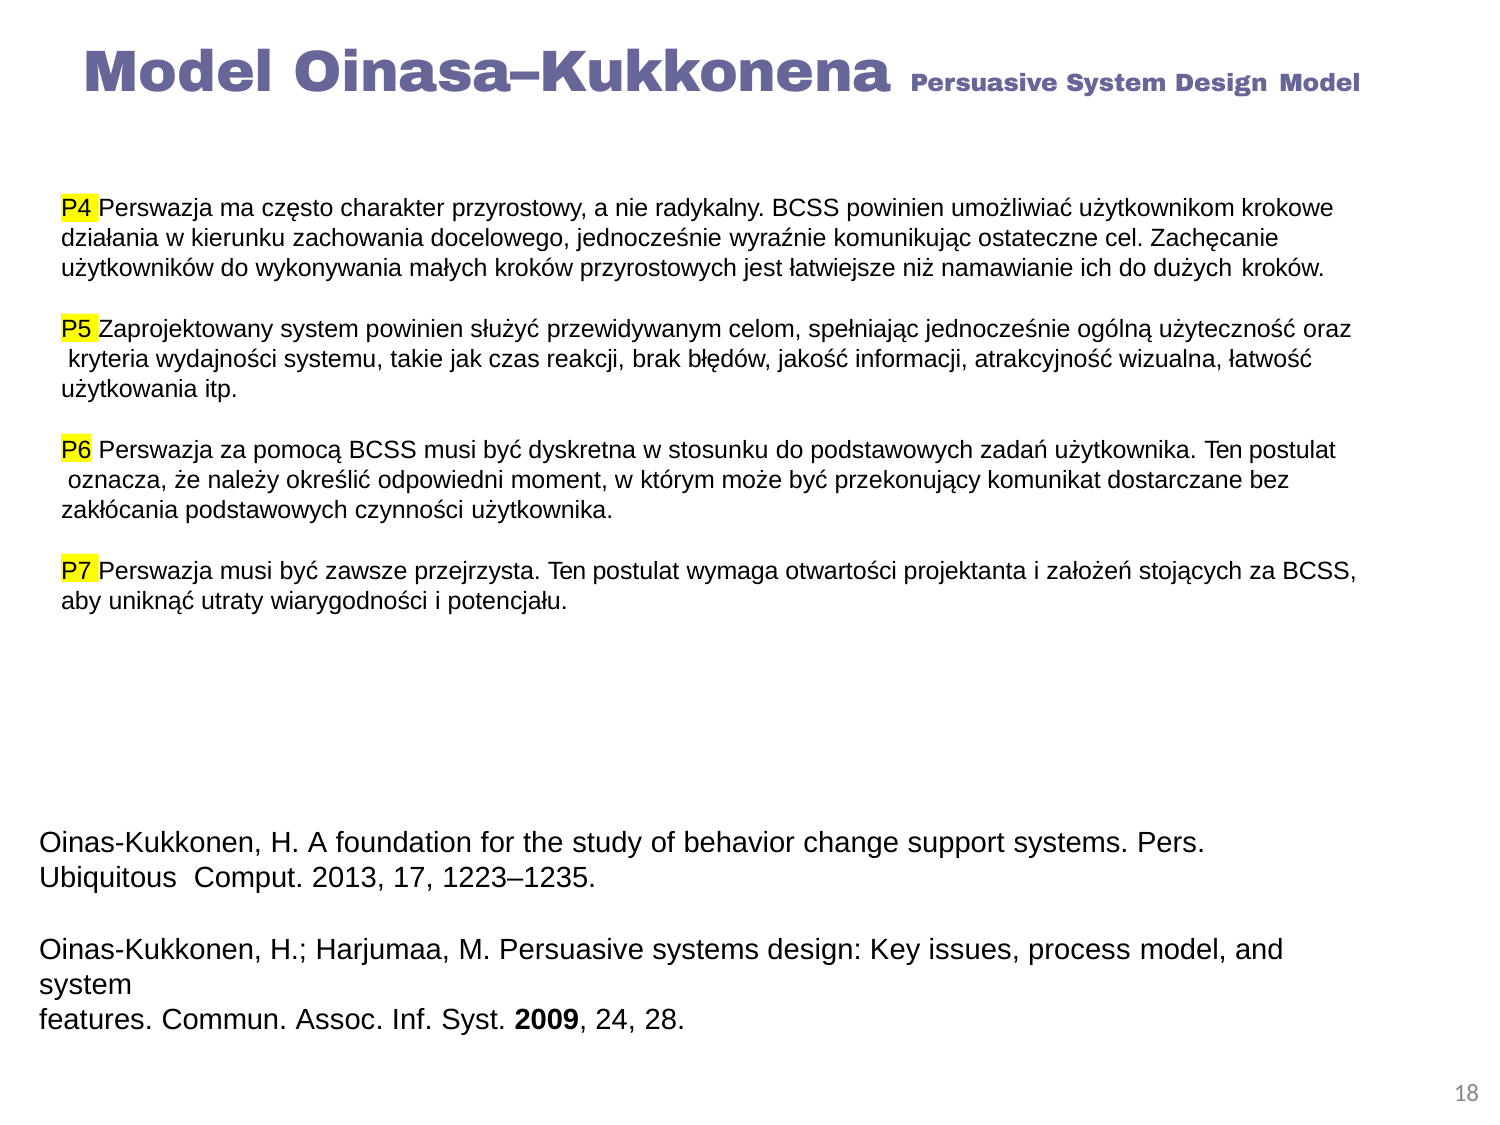

# Model Oinasa–Kukkonena Persuasive System Design Model
P4 Perswazja ma często charakter przyrostowy, a nie radykalny. BCSS powinien umożliwiać użytkownikom krokowe  działania w kierunku zachowania docelowego, jednocześnie wyraźnie komunikując ostateczne cel. Zachęcanie  użytkowników do wykonywania małych kroków przyrostowych jest łatwiejsze niż namawianie ich do dużych kroków.

P5 Zaprojektowany system powinien służyć przewidywanym celom, spełniając jednocześnie ogólną użyteczność oraz  kryteria wydajności systemu, takie jak czas reakcji, brak błędów, jakość informacji, atrakcyjność wizualna, łatwość  użytkowania itp.

P6 Perswazja za pomocą BCSS musi być dyskretna w stosunku do podstawowych zadań użytkownika. Ten postulat  oznacza, że należy określić odpowiedni moment, w którym może być przekonujący komunikat dostarczane bez  zakłócania podstawowych czynności użytkownika.

P7 Perswazja musi być zawsze przejrzysta. Ten postulat wymaga otwartości projektanta i założeń stojących za BCSS,  aby uniknąć utraty wiarygodności i potencjału.

Oinas-Kukkonen, H. A foundation for the study of behavior change support systems. Pers. Ubiquitous  Comput. 2013, 17, 1223–1235.

Oinas-Kukkonen, H.; Harjumaa, M. Persuasive systems design: Key issues, process model, and system
features. Commun. Assoc. Inf. Syst. 2009, 24, 28.
18